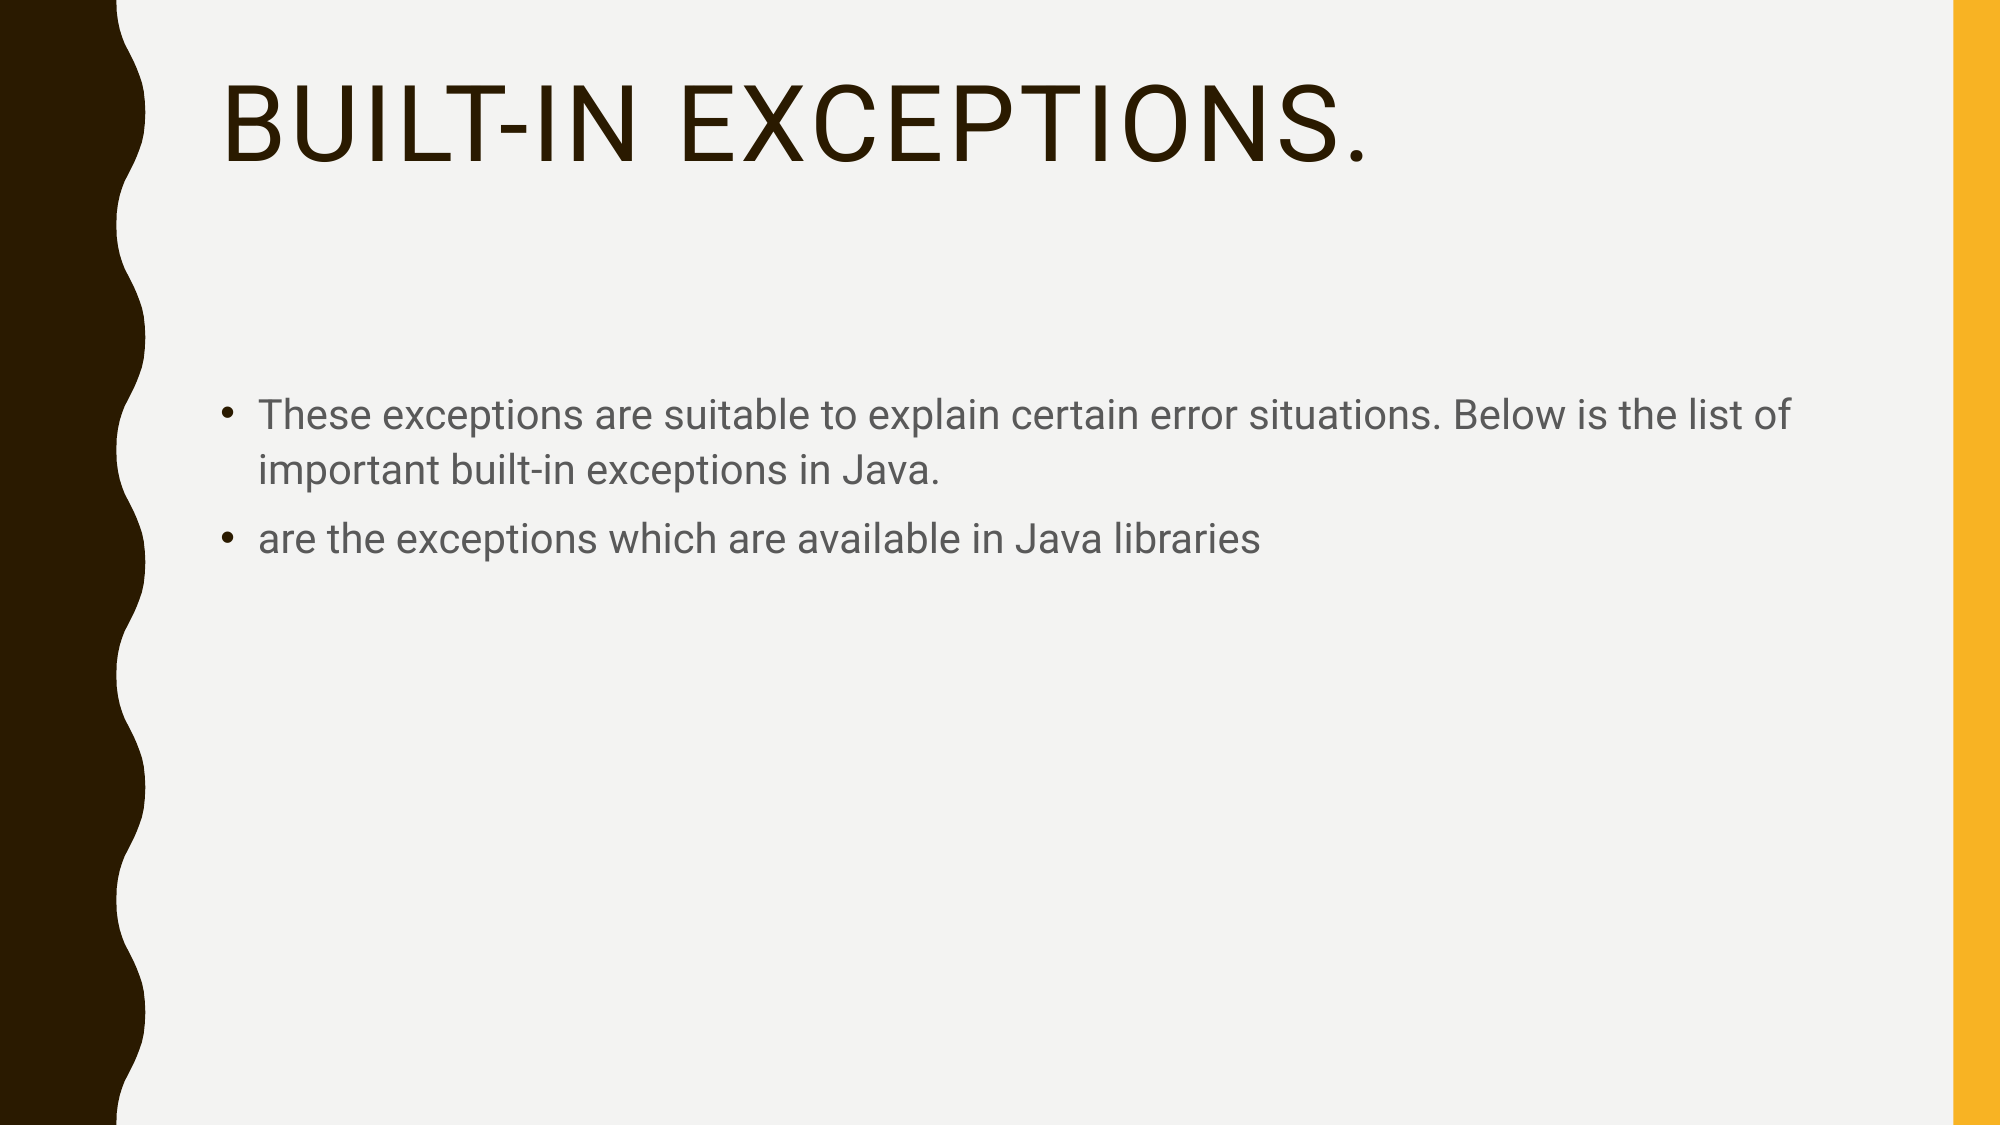

# Built-in exceptions.
These exceptions are suitable to explain certain error situations. Below is the list of important built-in exceptions in Java.
are the exceptions which are available in Java libraries